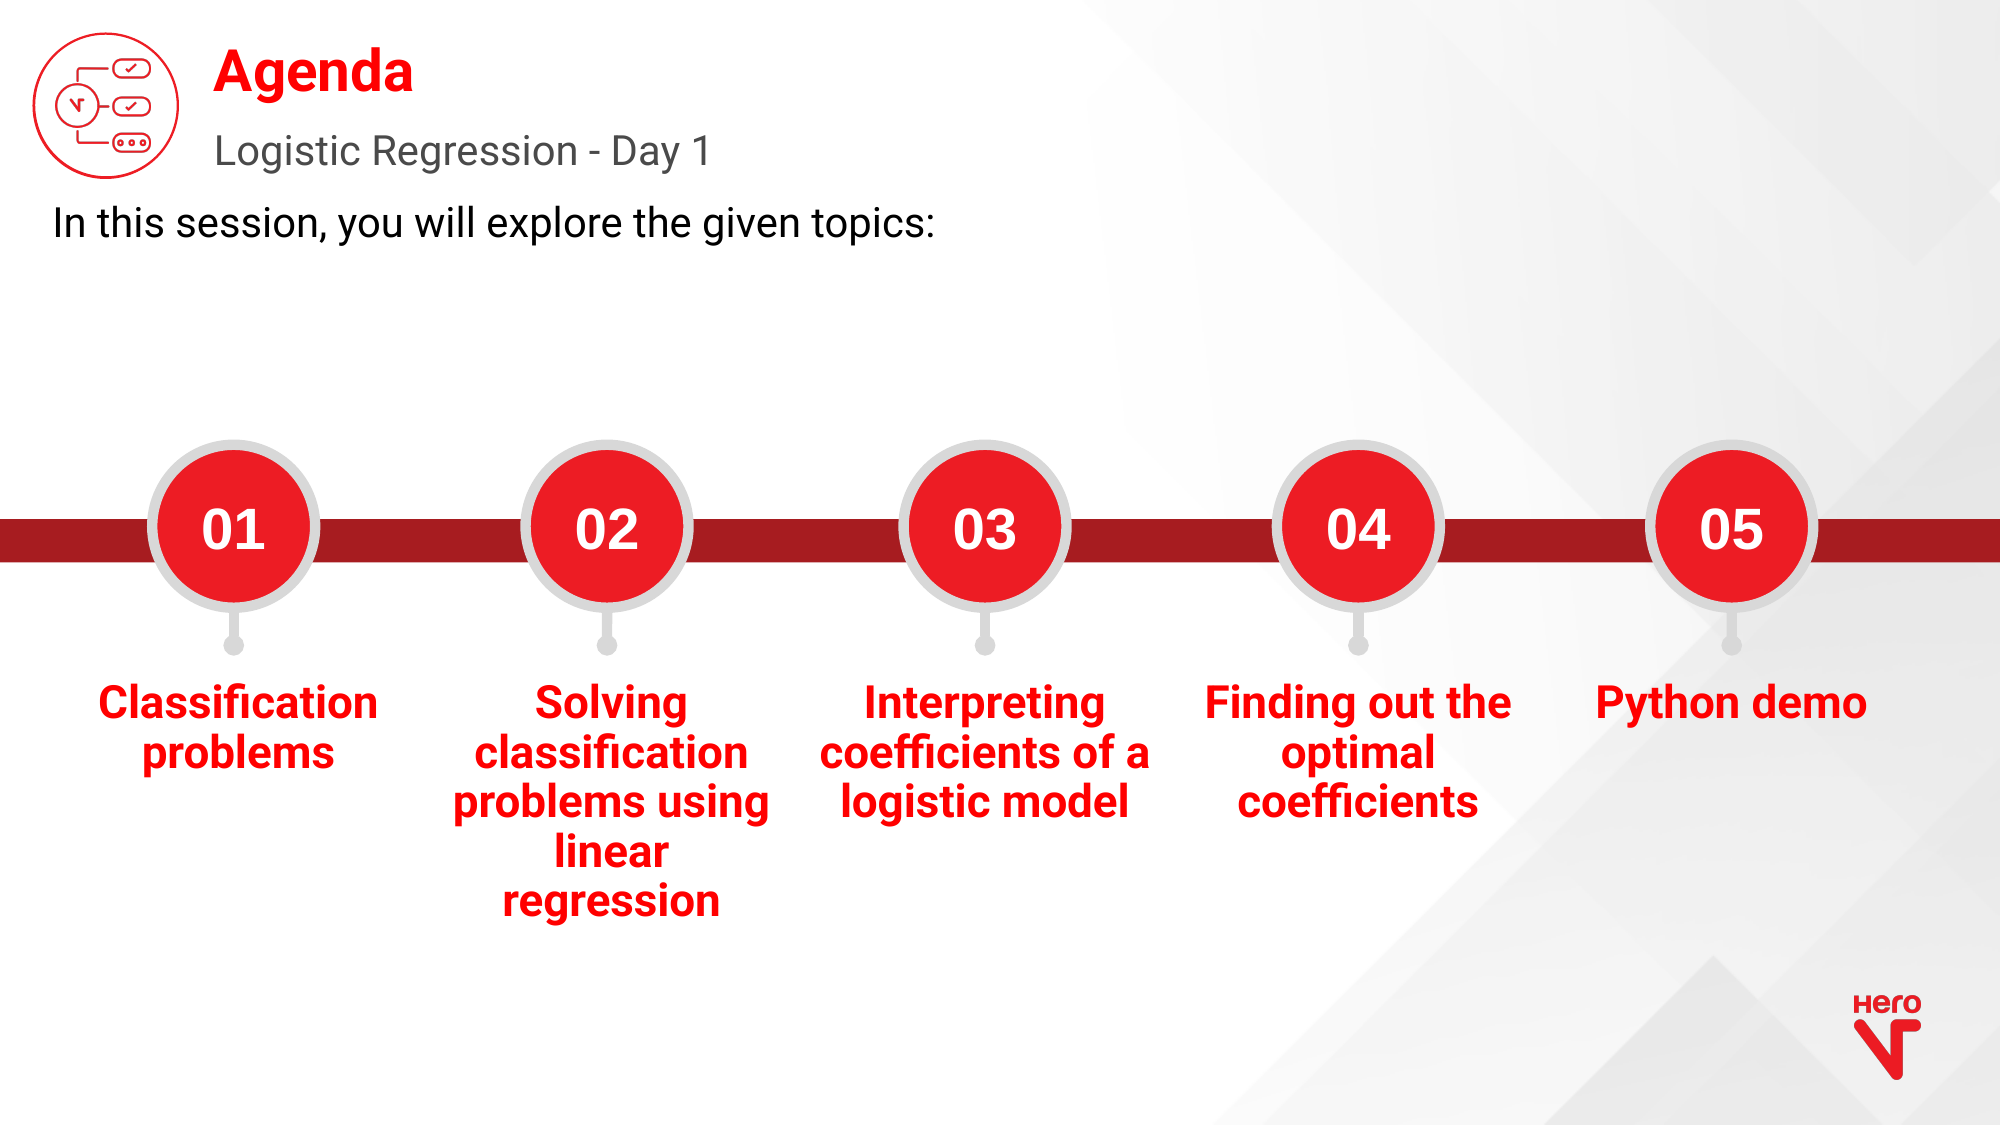

Logistic Regression - Day 1
In this session, you will explore the given topics:
01
02
03
04
05

Classification problems
Solving classification problems using linear regression
Interpreting coefficients of a logistic model
Finding out the optimal coefficients
Python demo